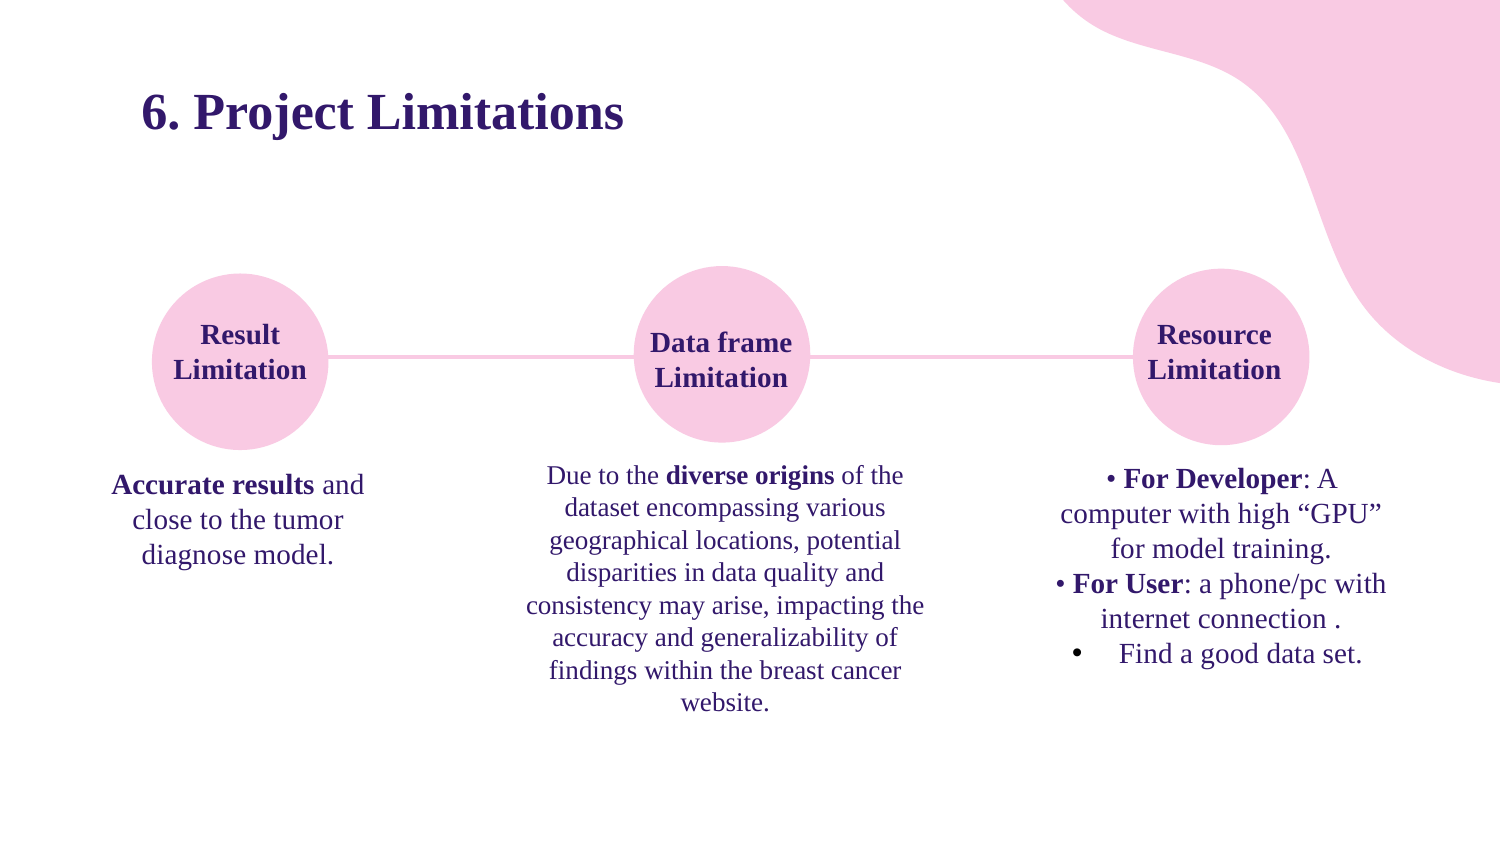

# 6. Project Limitations

Result
Limitation
Resource
Limitation
Data frame
Limitation

Due to the diverse origins of the dataset encompassing various geographical locations, potential disparities in data quality and consistency may arise, impacting the accuracy and generalizability of findings within the breast cancer website.
• For Developer: A computer with high “GPU” for model training.
• For User: a phone/pc with internet connection .
Find a good data set.
Accurate results and close to the tumor diagnose model.